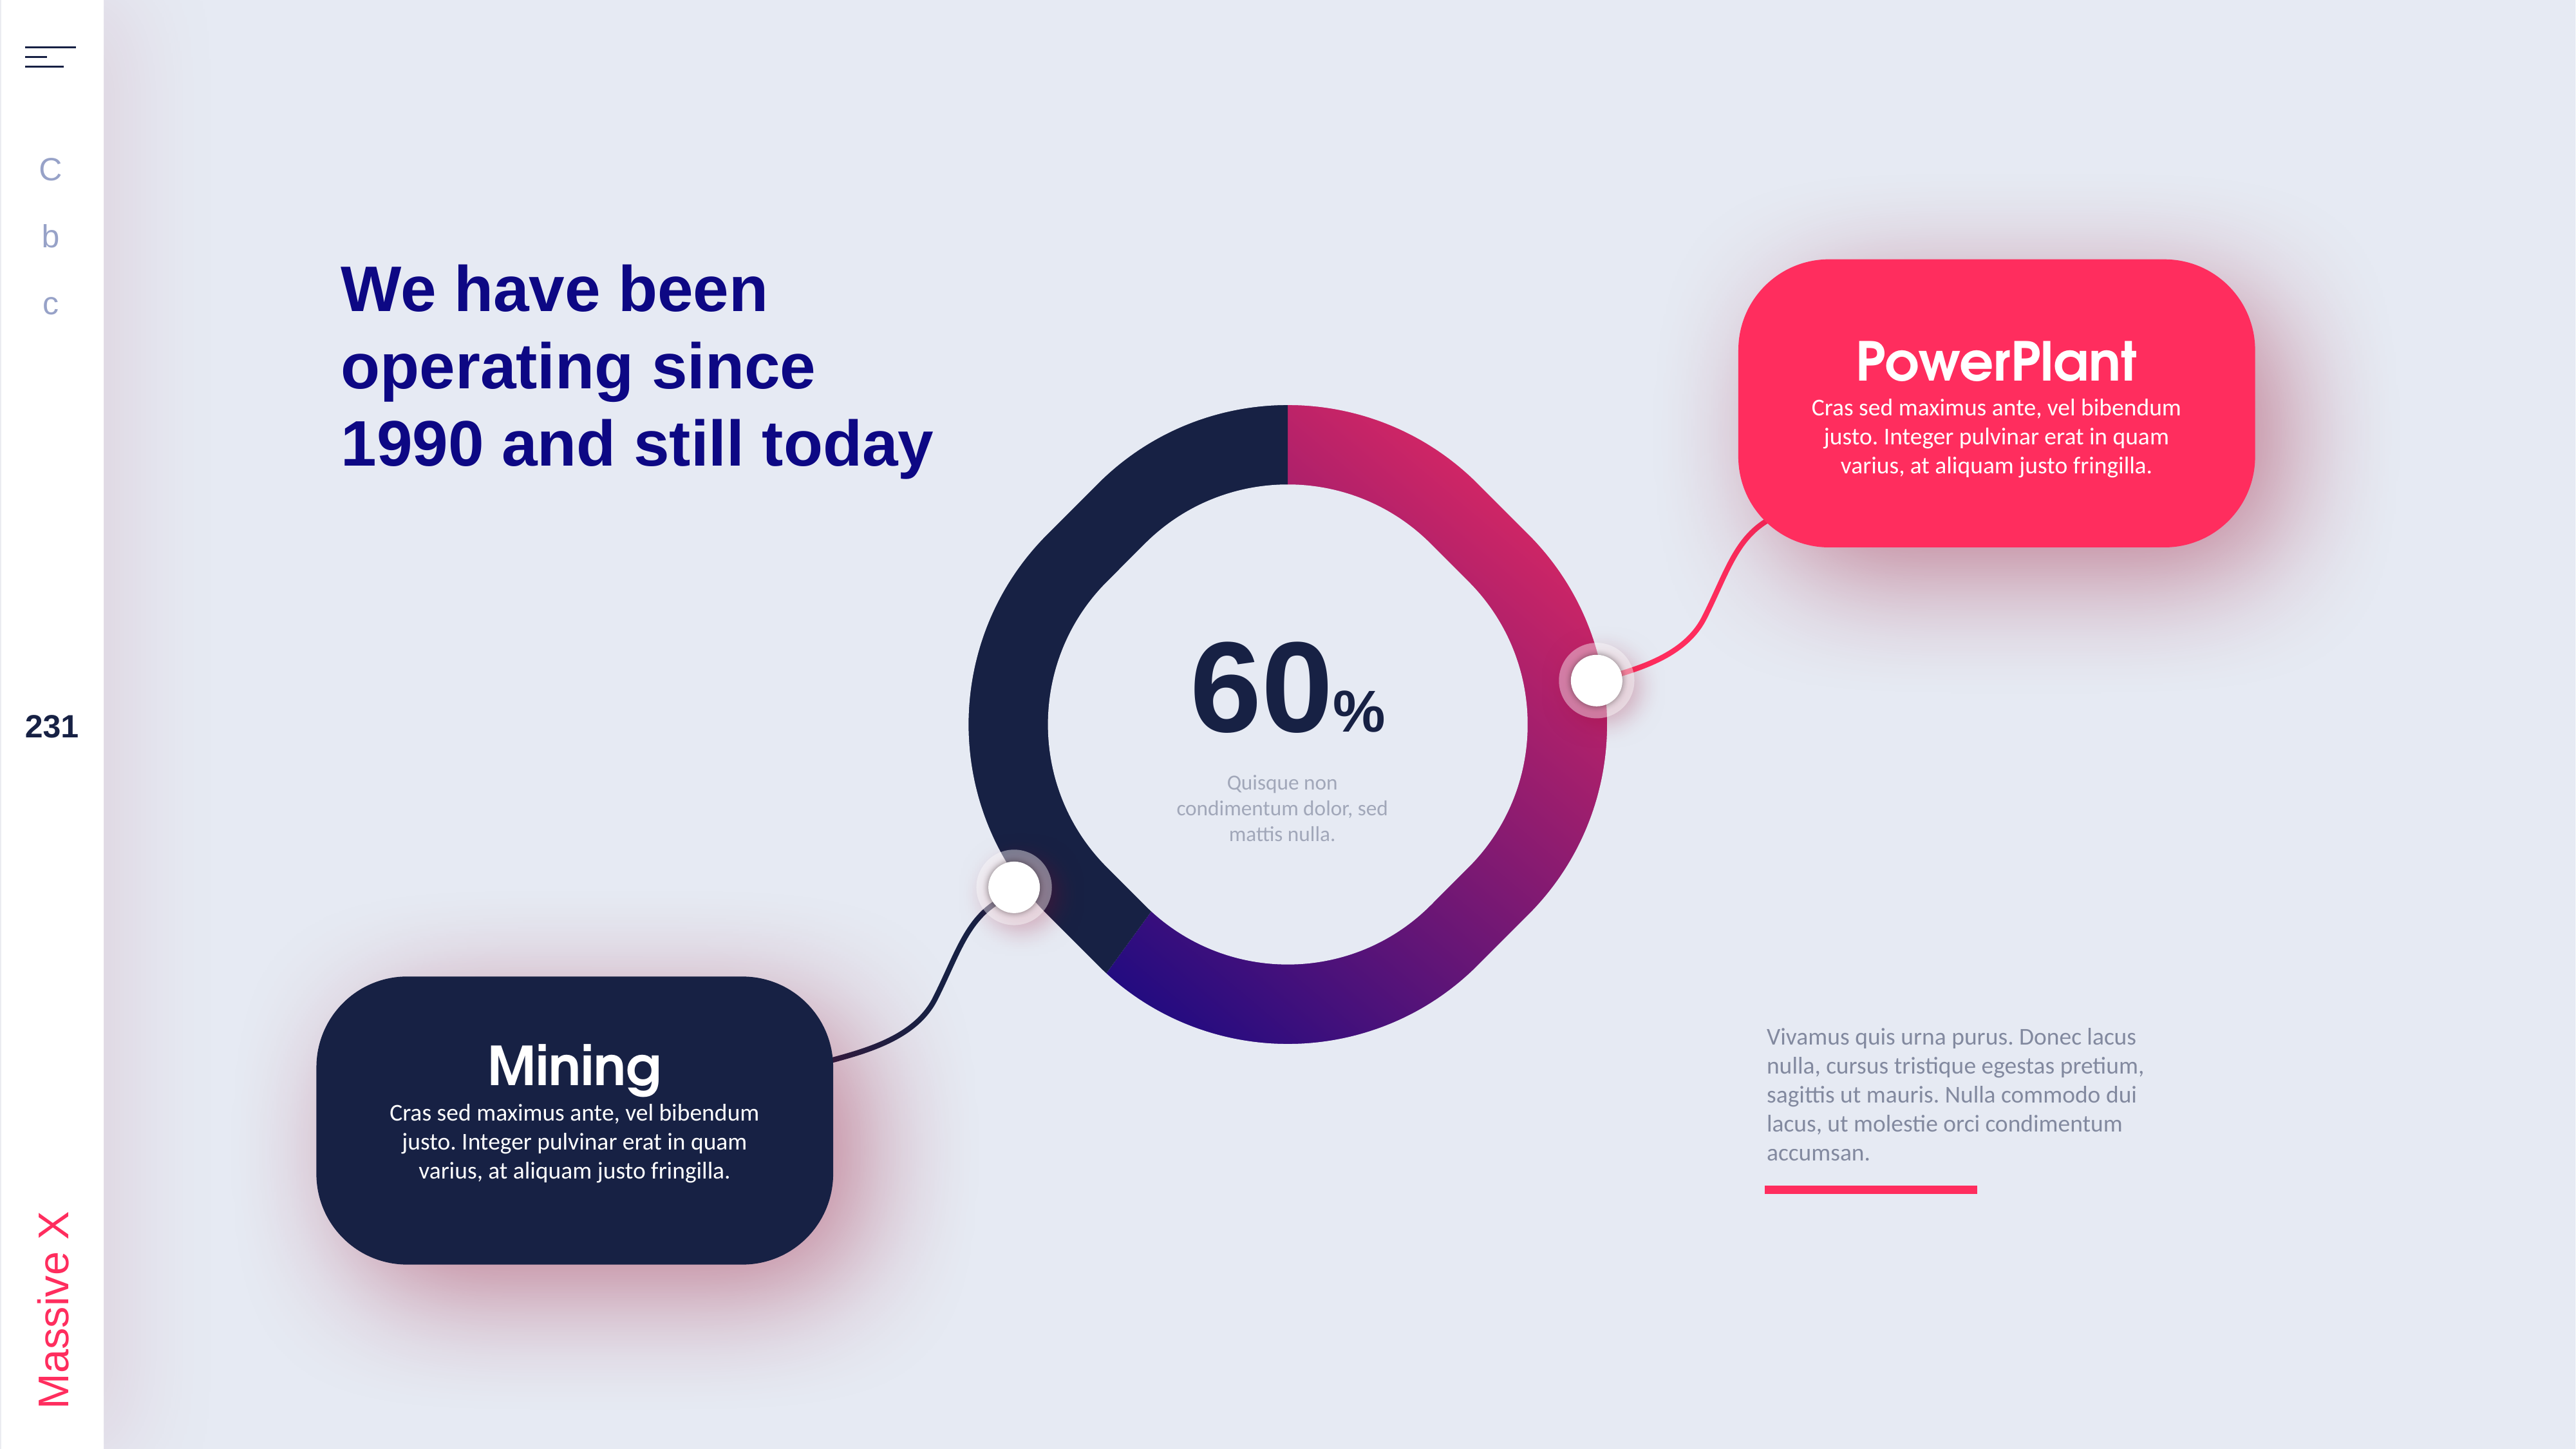

We have been operating since 1990 and still today

PowerPlant
Cras sed maximus ante, vel bibendum justo. Integer pulvinar erat in quam varius, at aliquam justo fringilla.

### Chart

| Category | Sales |
|---|---|
| 1st Qtr | 60.0 |
| 2nd Qtr | 40.0 |

60%

Quisque non condimentum dolor, sed mattis nulla.

Mining
Cras sed maximus ante, vel bibendum justo. Integer pulvinar erat in quam varius, at aliquam justo fringilla.
Vivamus quis urna purus. Donec lacus nulla, cursus tristique egestas pretium, sagittis ut mauris. Nulla commodo dui lacus, ut molestie orci condimentum accumsan.